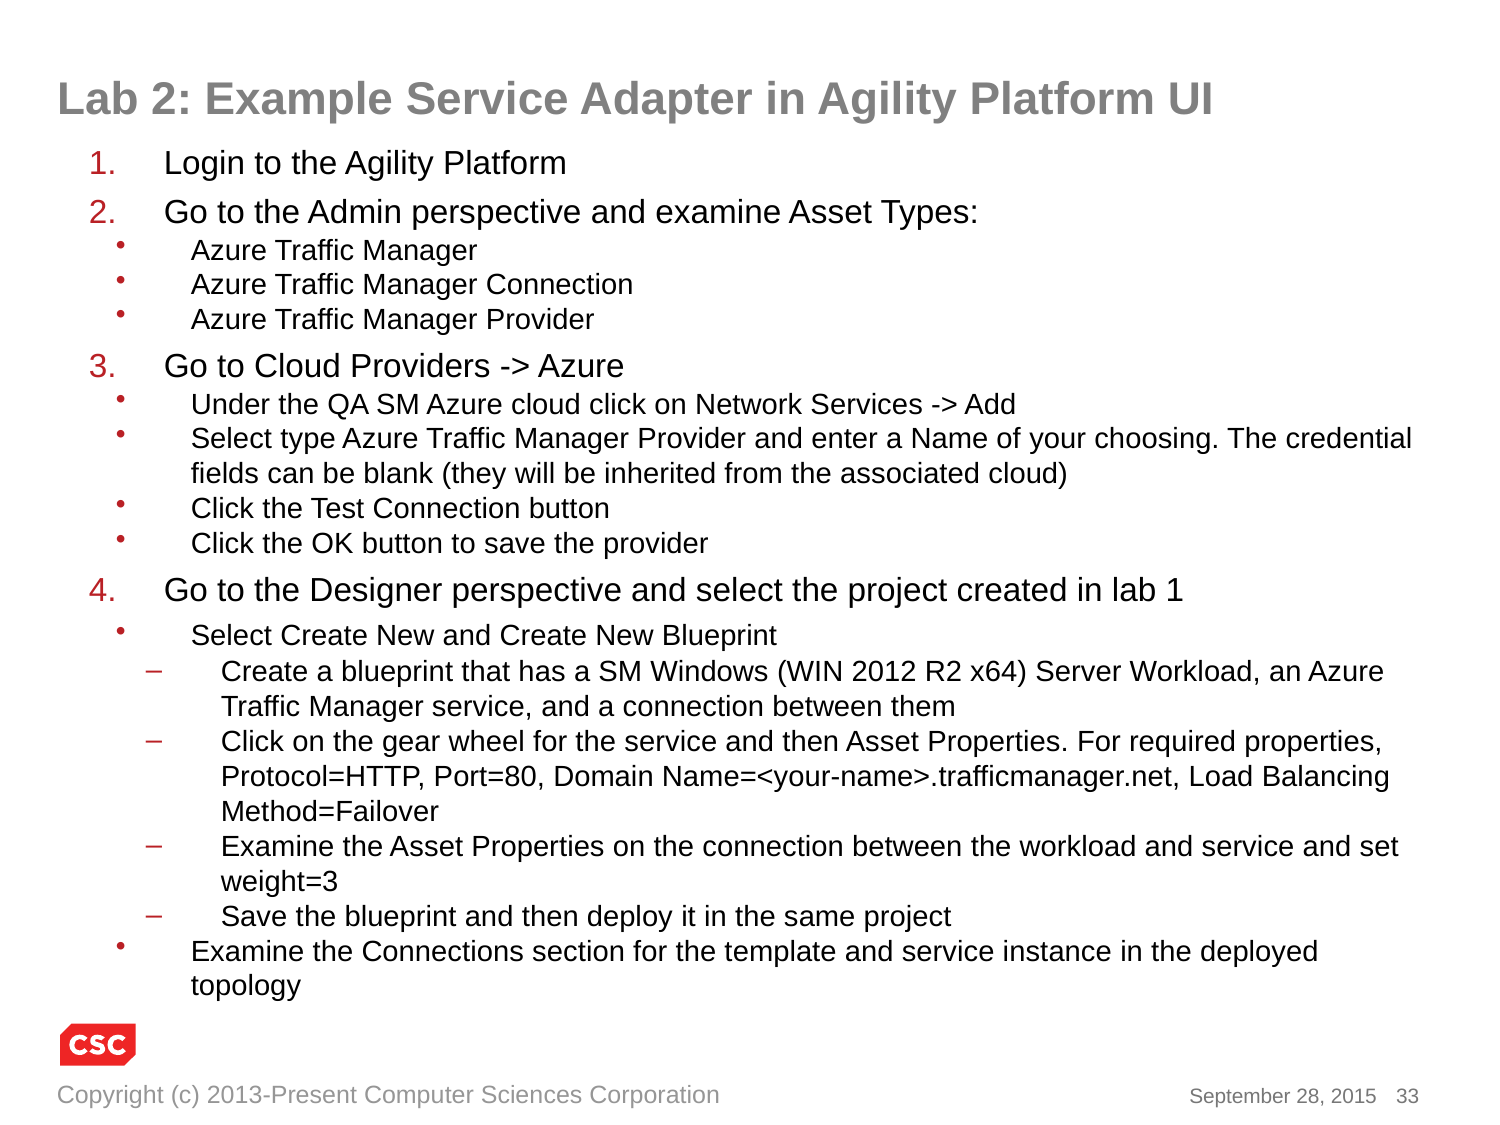

# Lab 2: Example Service Adapter in Agility Platform UI
Login to the Agility Platform
Go to the Admin perspective and examine Asset Types:
Azure Traffic Manager
Azure Traffic Manager Connection
Azure Traffic Manager Provider
Go to Cloud Providers -> Azure
Under the QA SM Azure cloud click on Network Services -> Add
Select type Azure Traffic Manager Provider and enter a Name of your choosing. The credential fields can be blank (they will be inherited from the associated cloud)
Click the Test Connection button
Click the OK button to save the provider
Go to the Designer perspective and select the project created in lab 1
Select Create New and Create New Blueprint
Create a blueprint that has a SM Windows (WIN 2012 R2 x64) Server Workload, an Azure Traffic Manager service, and a connection between them
Click on the gear wheel for the service and then Asset Properties. For required properties, Protocol=HTTP, Port=80, Domain Name=<your-name>.trafficmanager.net, Load Balancing Method=Failover
Examine the Asset Properties on the connection between the workload and service and set weight=3
Save the blueprint and then deploy it in the same project
Examine the Connections section for the template and service instance in the deployed topology